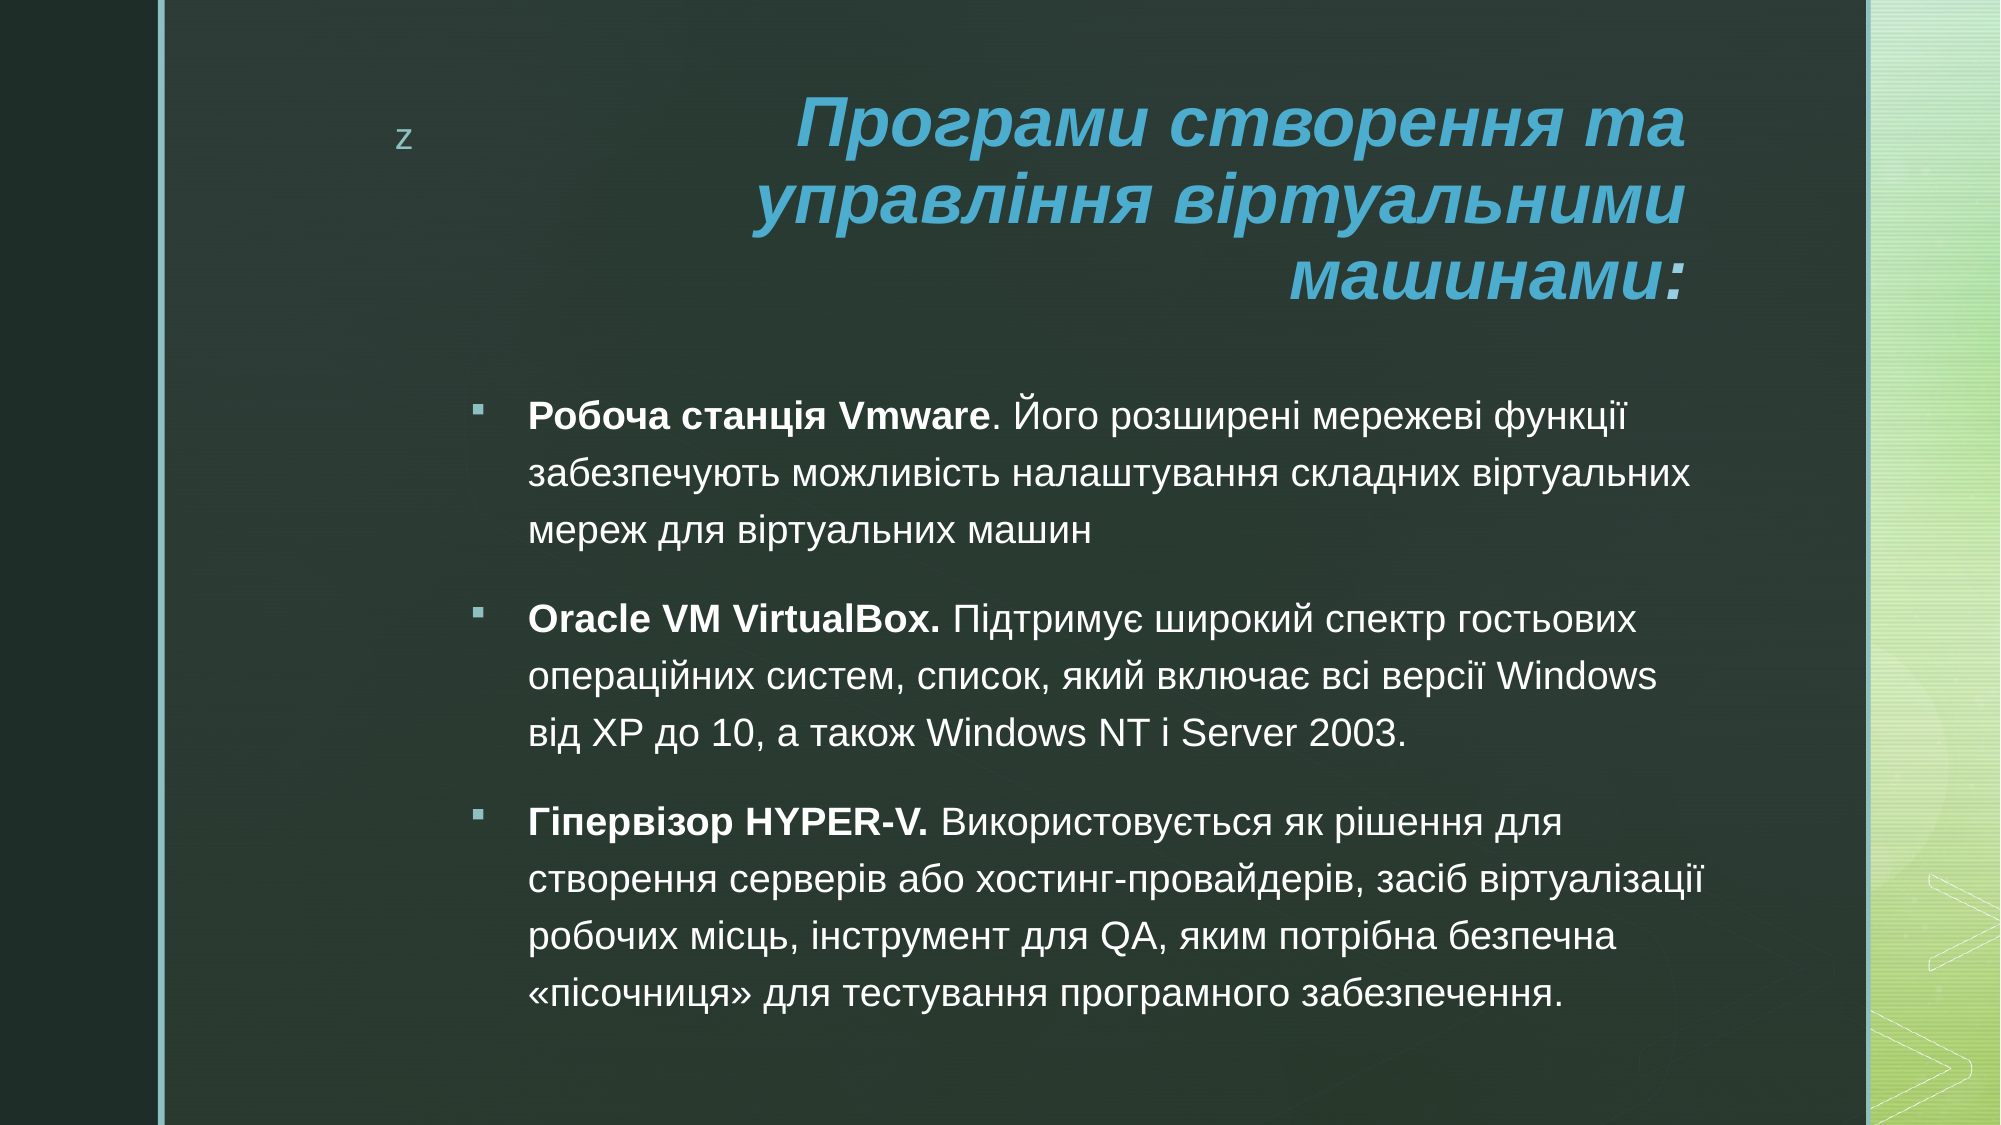

# Програми створення та управління віртуальними машинами:
Робоча станція Vmware. Його розширені мережеві функції забезпечують можливість налаштування складних віртуальних мереж для віртуальних машин
Oracle VM VirtualBox. Підтримує широкий спектр гостьових операційних систем, список, який включає всі версії Windows від XP до 10, а також Windows NT і Server 2003.
Гіпервізор HYPER-V. Використовується як рішення для створення серверів або хостинг-провайдерів, засіб віртуалізації робочих місць, інструмент для QA, яким потрібна безпечна «пісочниця» для тестування програмного забезпечення.